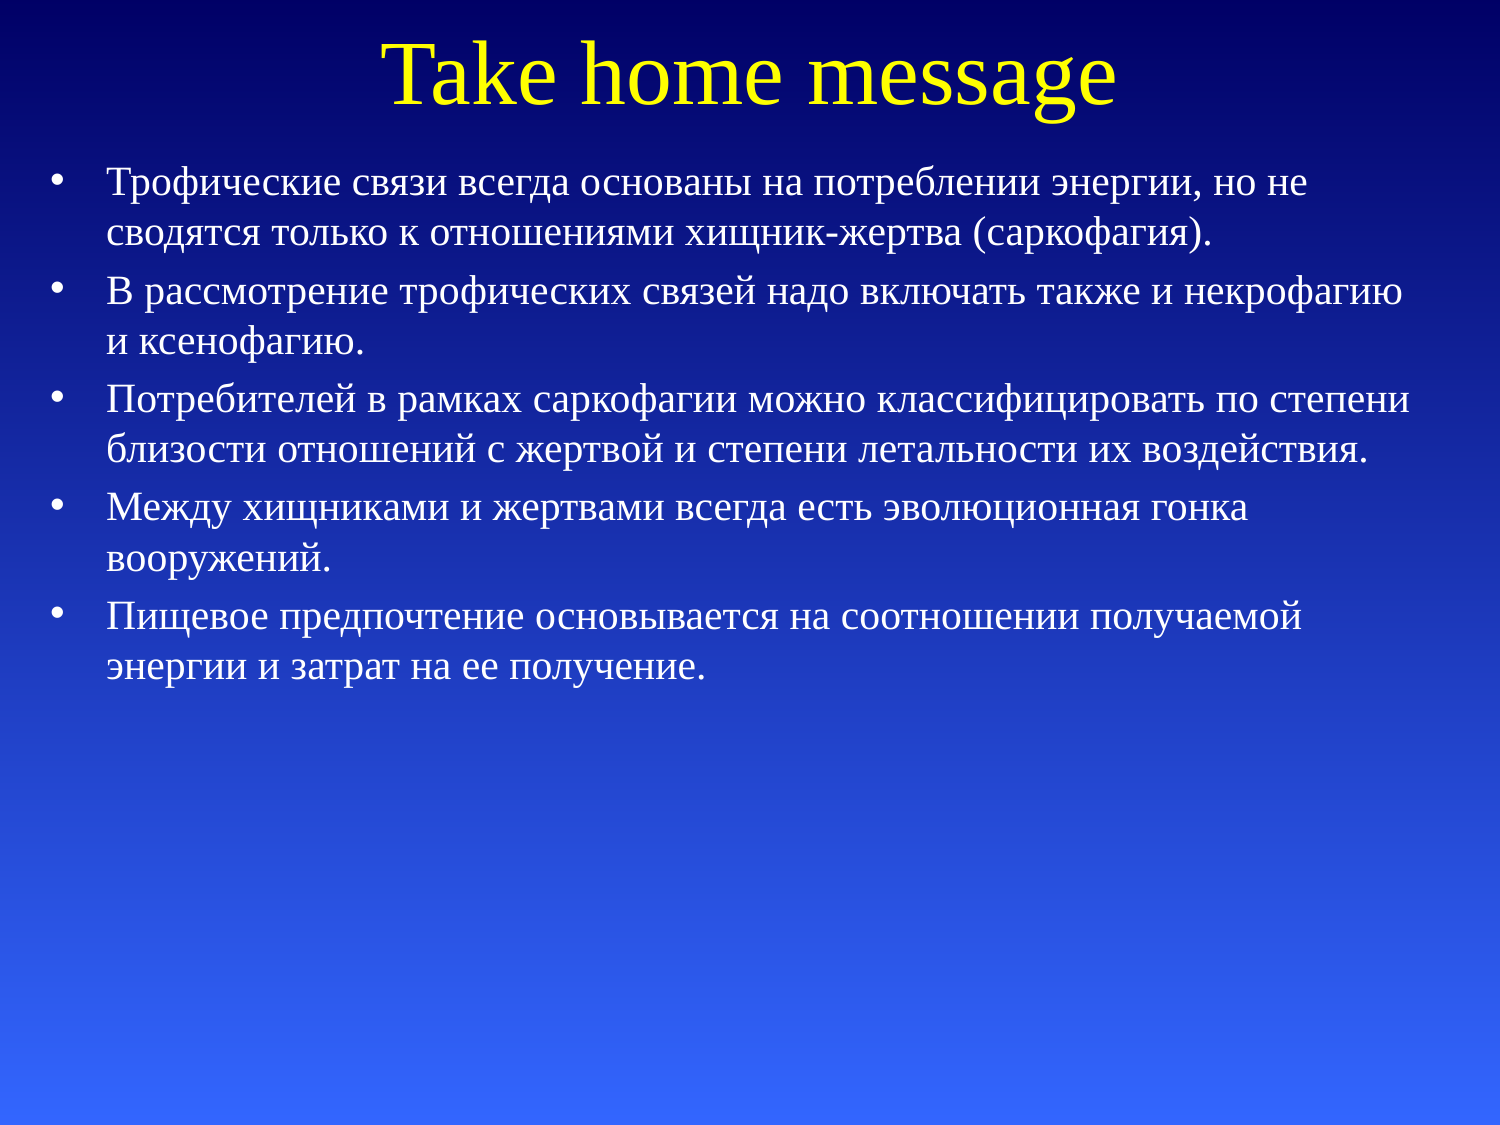

# Take home message
Трофические связи всегда основаны на потреблении энергии, но не сводятся только к отношениями хищник-жертва (саркофагия).
В рассмотрение трофических связей надо включать также и некрофагию и ксенофагию.
Потребителей в рамках саркофагии можно классифицировать по степени близости отношений с жертвой и степени летальности их воздействия.
Между хищниками и жертвами всегда есть эволюционная гонка вооружений.
Пищевое предпочтение основывается на соотношении получаемой энергии и затрат на ее получение.